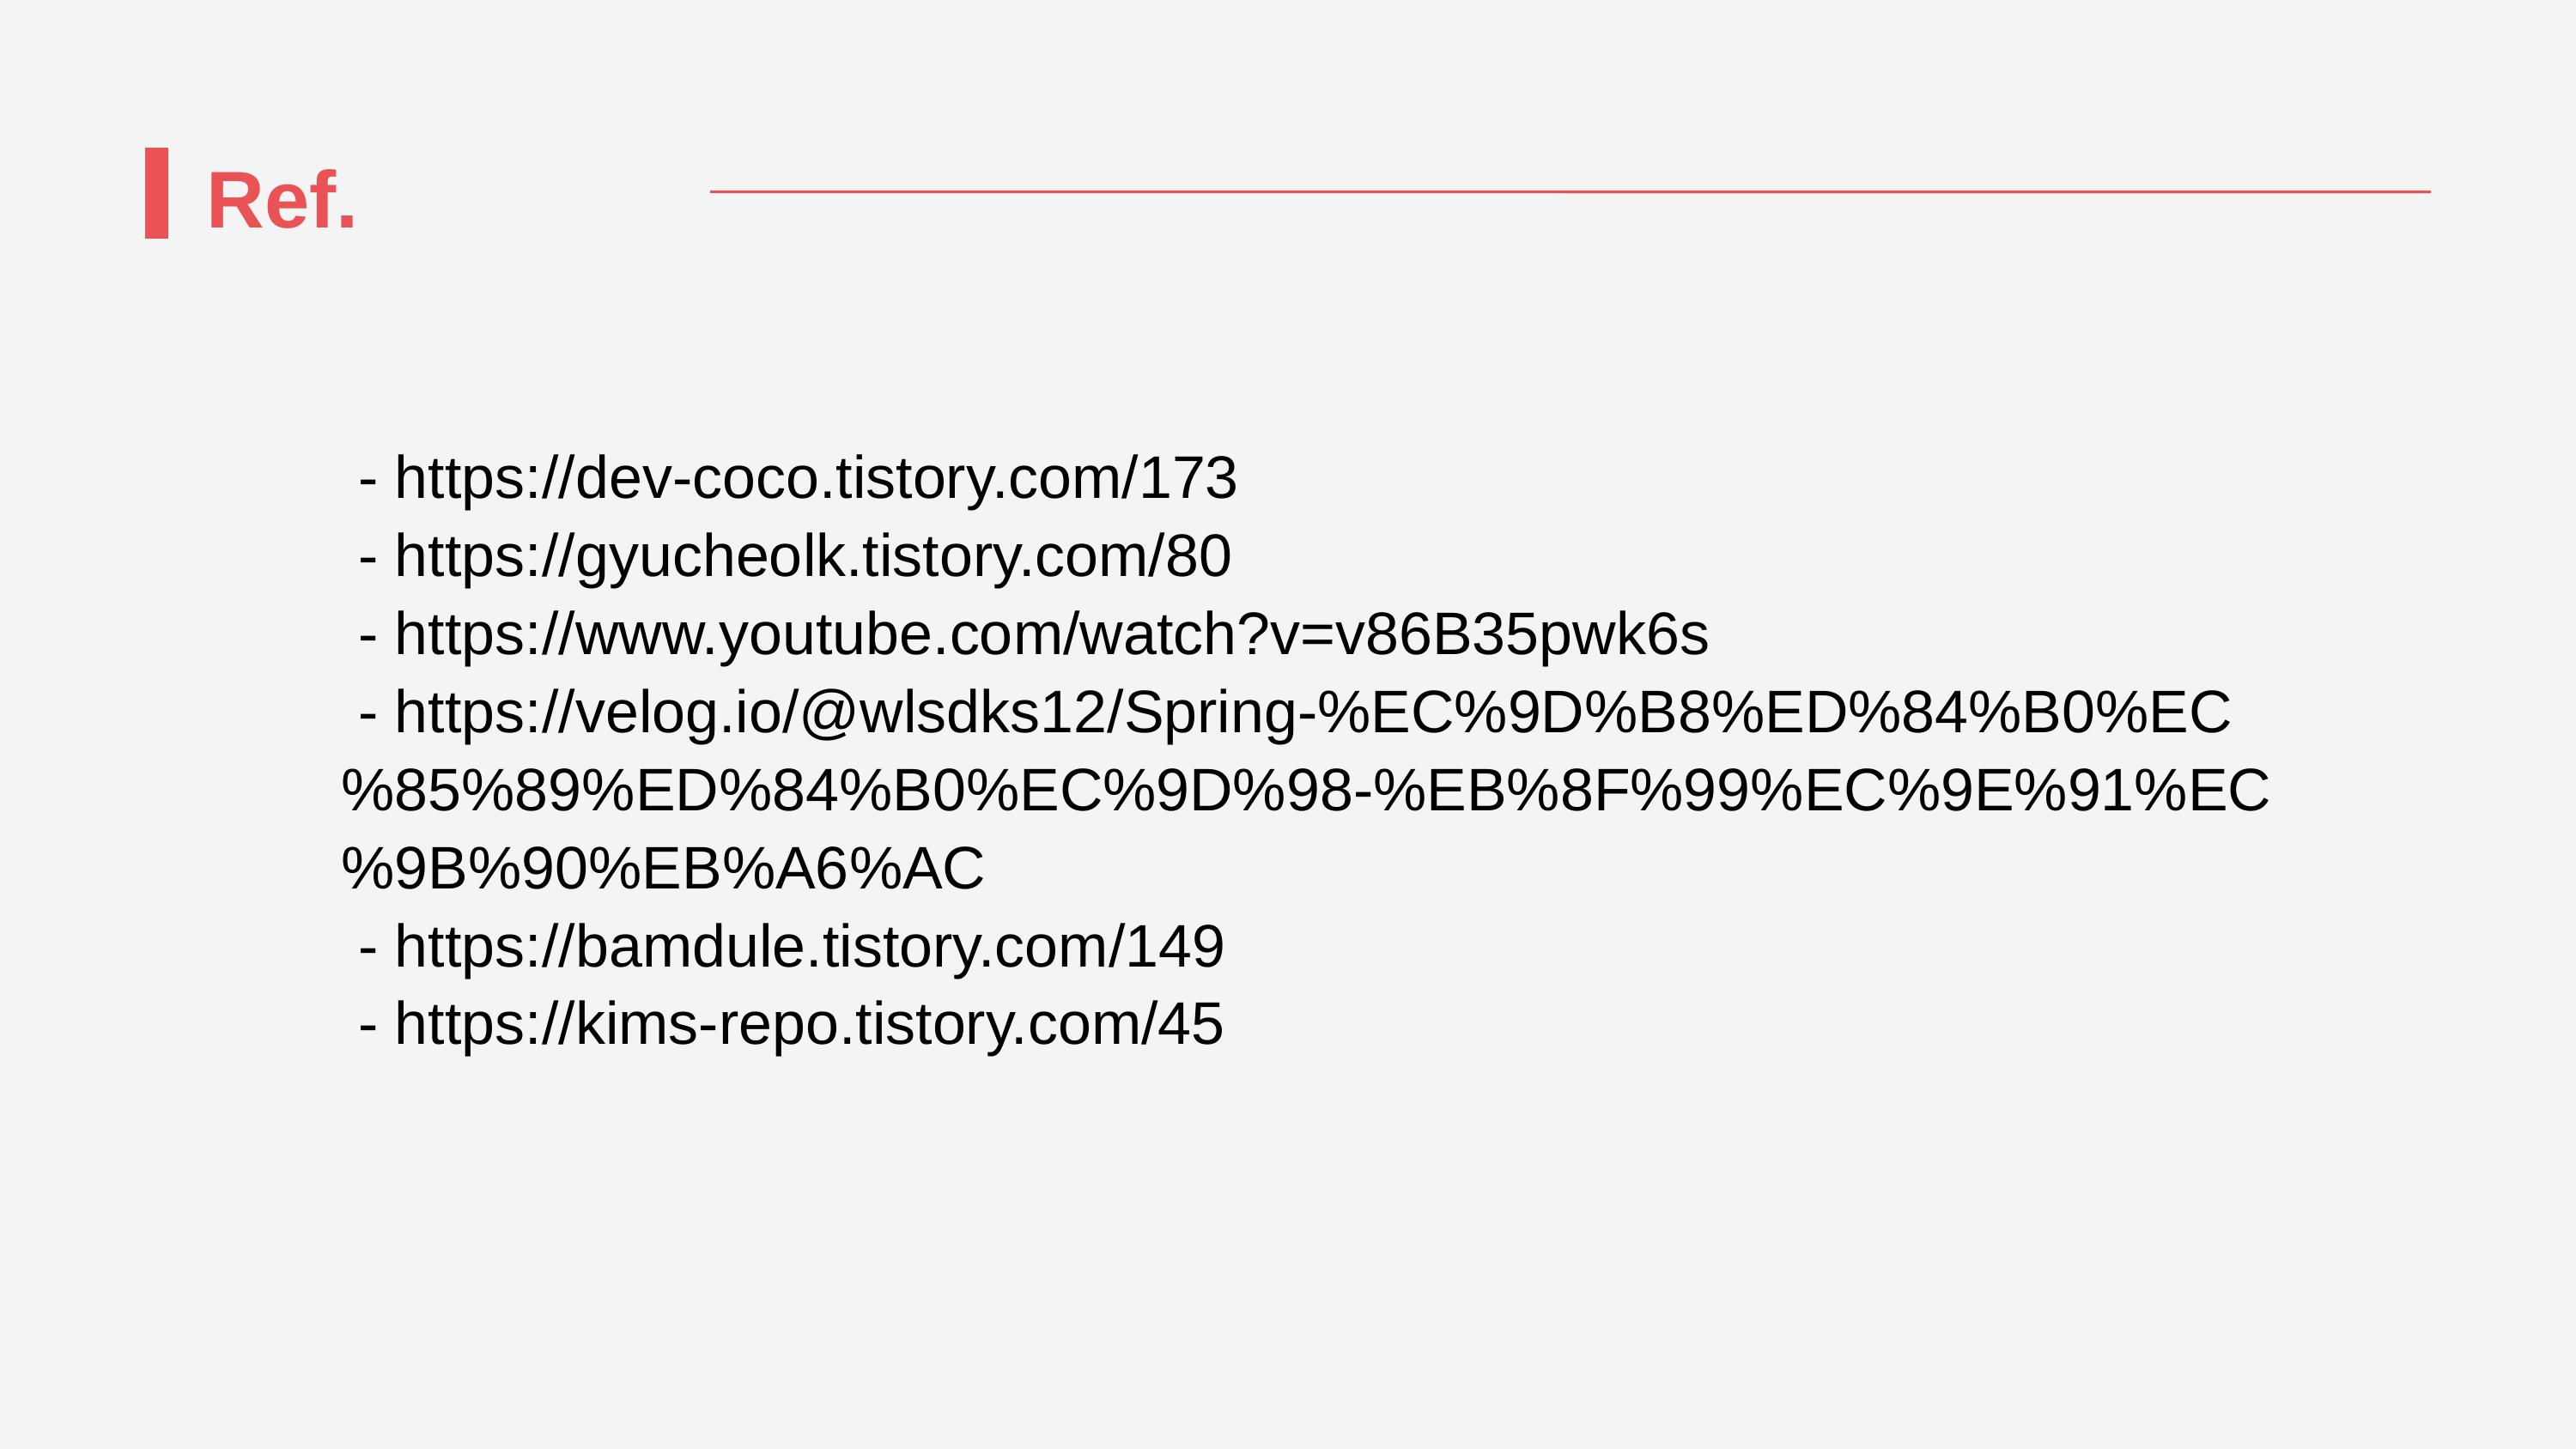

Ref.

 - https://dev-coco.tistory.com/173
 - https://gyucheolk.tistory.com/80
 - https://www.youtube.com/watch?v=v86B35pwk6s
 - https://velog.io/@wlsdks12/Spring-%EC%9D%B8%ED%84%B0%EC%85%89%ED%84%B0%EC%9D%98-%EB%8F%99%EC%9E%91%EC%9B%90%EB%A6%AC
 - https://bamdule.tistory.com/149
 - https://kims-repo.tistory.com/45